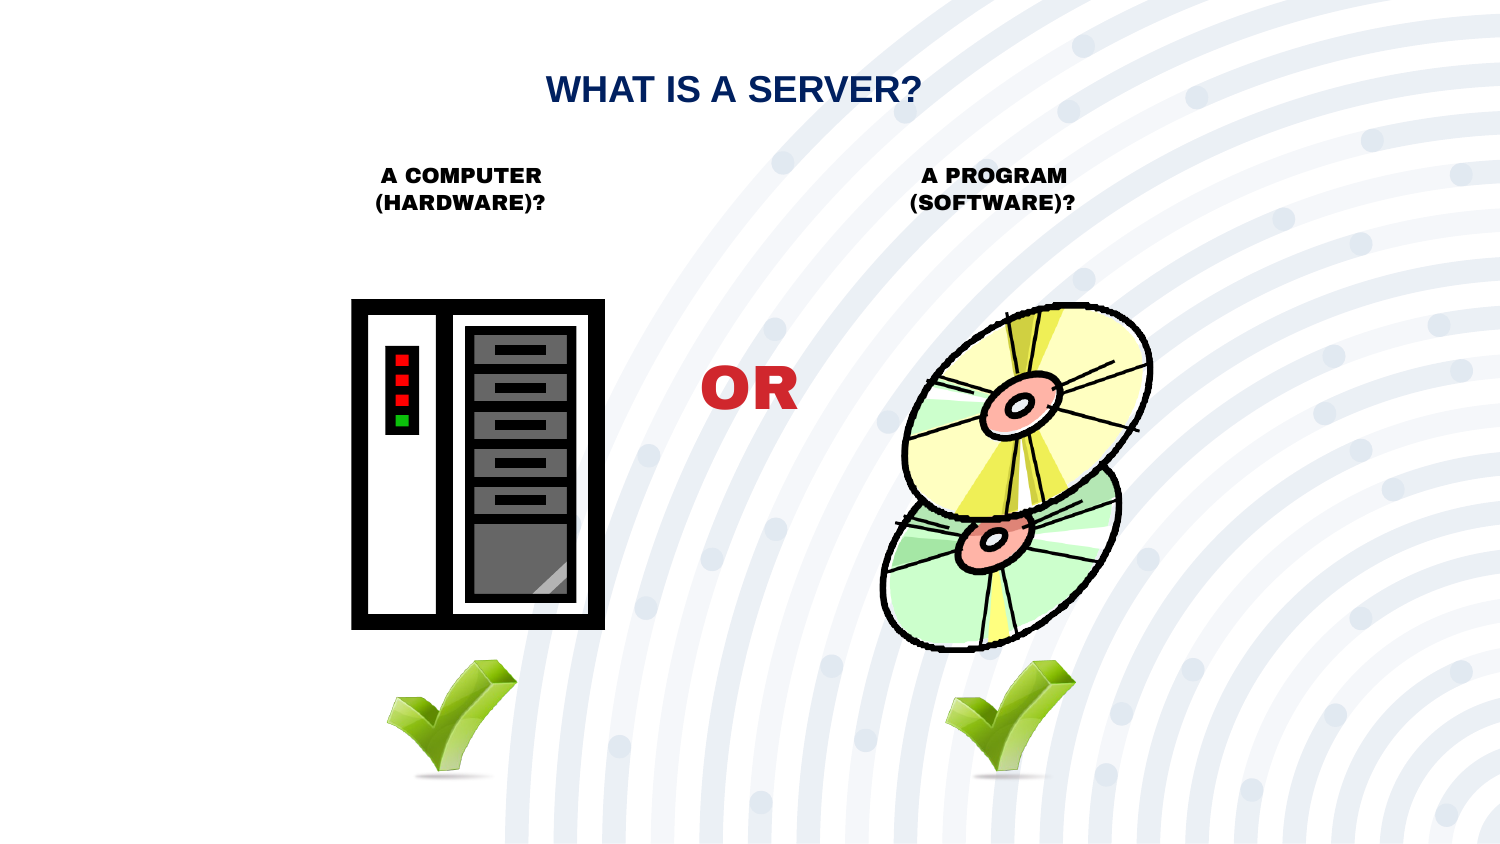

WHAT IS A SERVER?
A COMPUTER  (HARDWARE)?
A PROGRAM  (SOFTWARE)?

OR